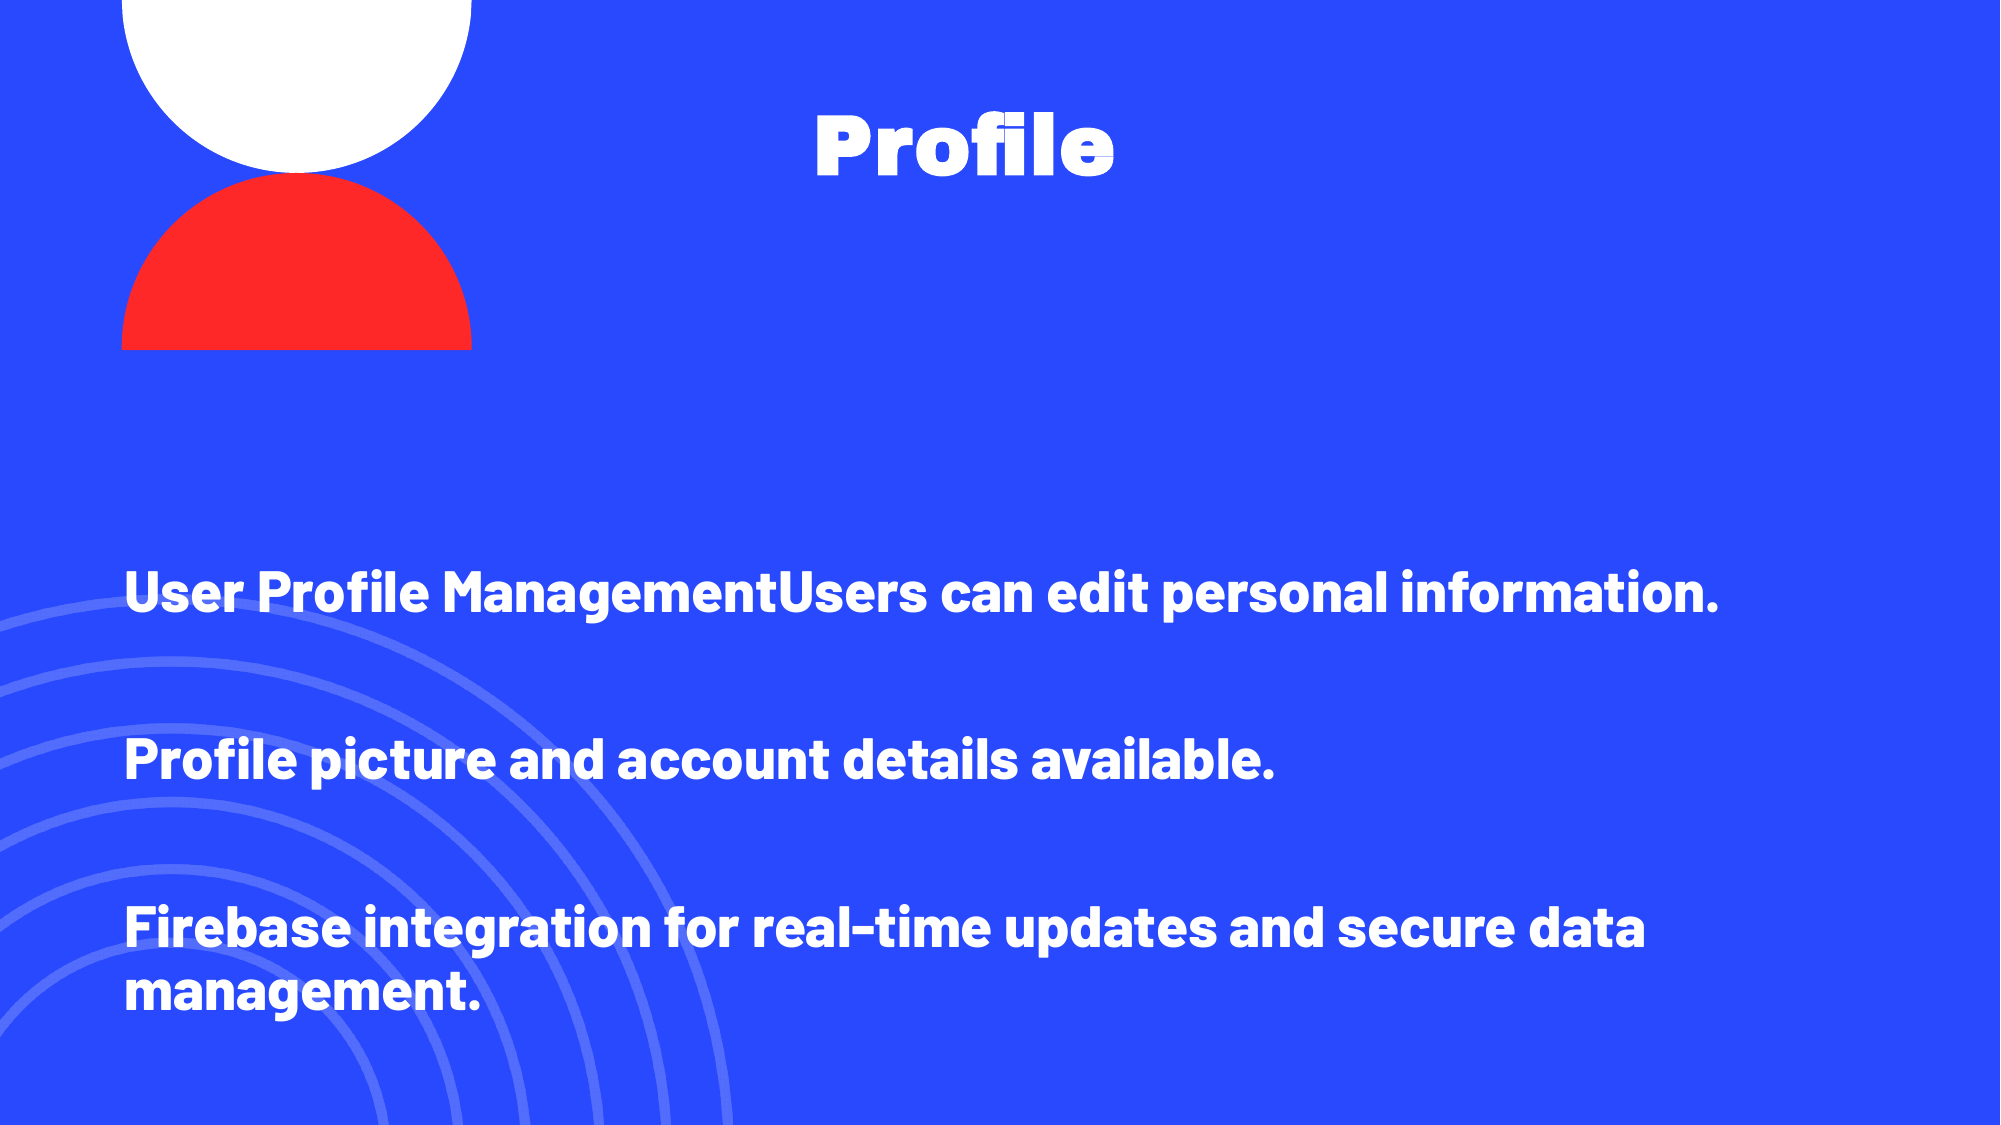

# Profile
User Profile ManagementUsers can edit personal information.

Profile picture and account details available.

Firebase integration for real-time updates and secure data management.